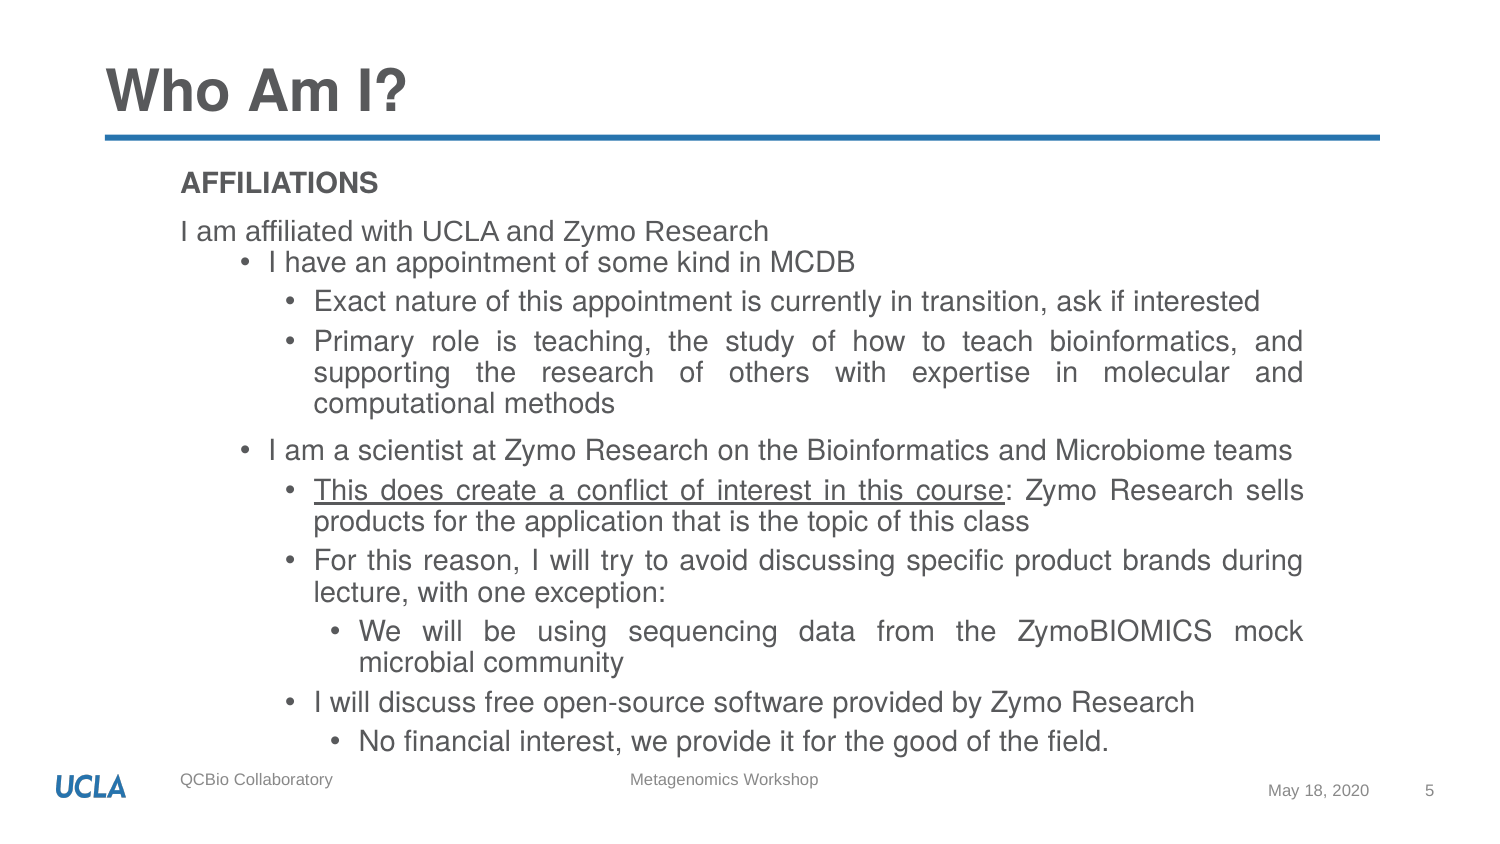

# Who Am I?
Affiliations
I am affiliated with UCLA and Zymo Research
I have an appointment of some kind in MCDB
Exact nature of this appointment is currently in transition, ask if interested
Primary role is teaching, the study of how to teach bioinformatics, and supporting the research of others with expertise in molecular and computational methods
I am a scientist at Zymo Research on the Bioinformatics and Microbiome teams
This does create a conflict of interest in this course: Zymo Research sells products for the application that is the topic of this class
For this reason, I will try to avoid discussing specific product brands during lecture, with one exception:
We will be using sequencing data from the ZymoBIOMICS mock microbial community
I will discuss free open-source software provided by Zymo Research
No financial interest, we provide it for the good of the field.
May 18, 2020
5